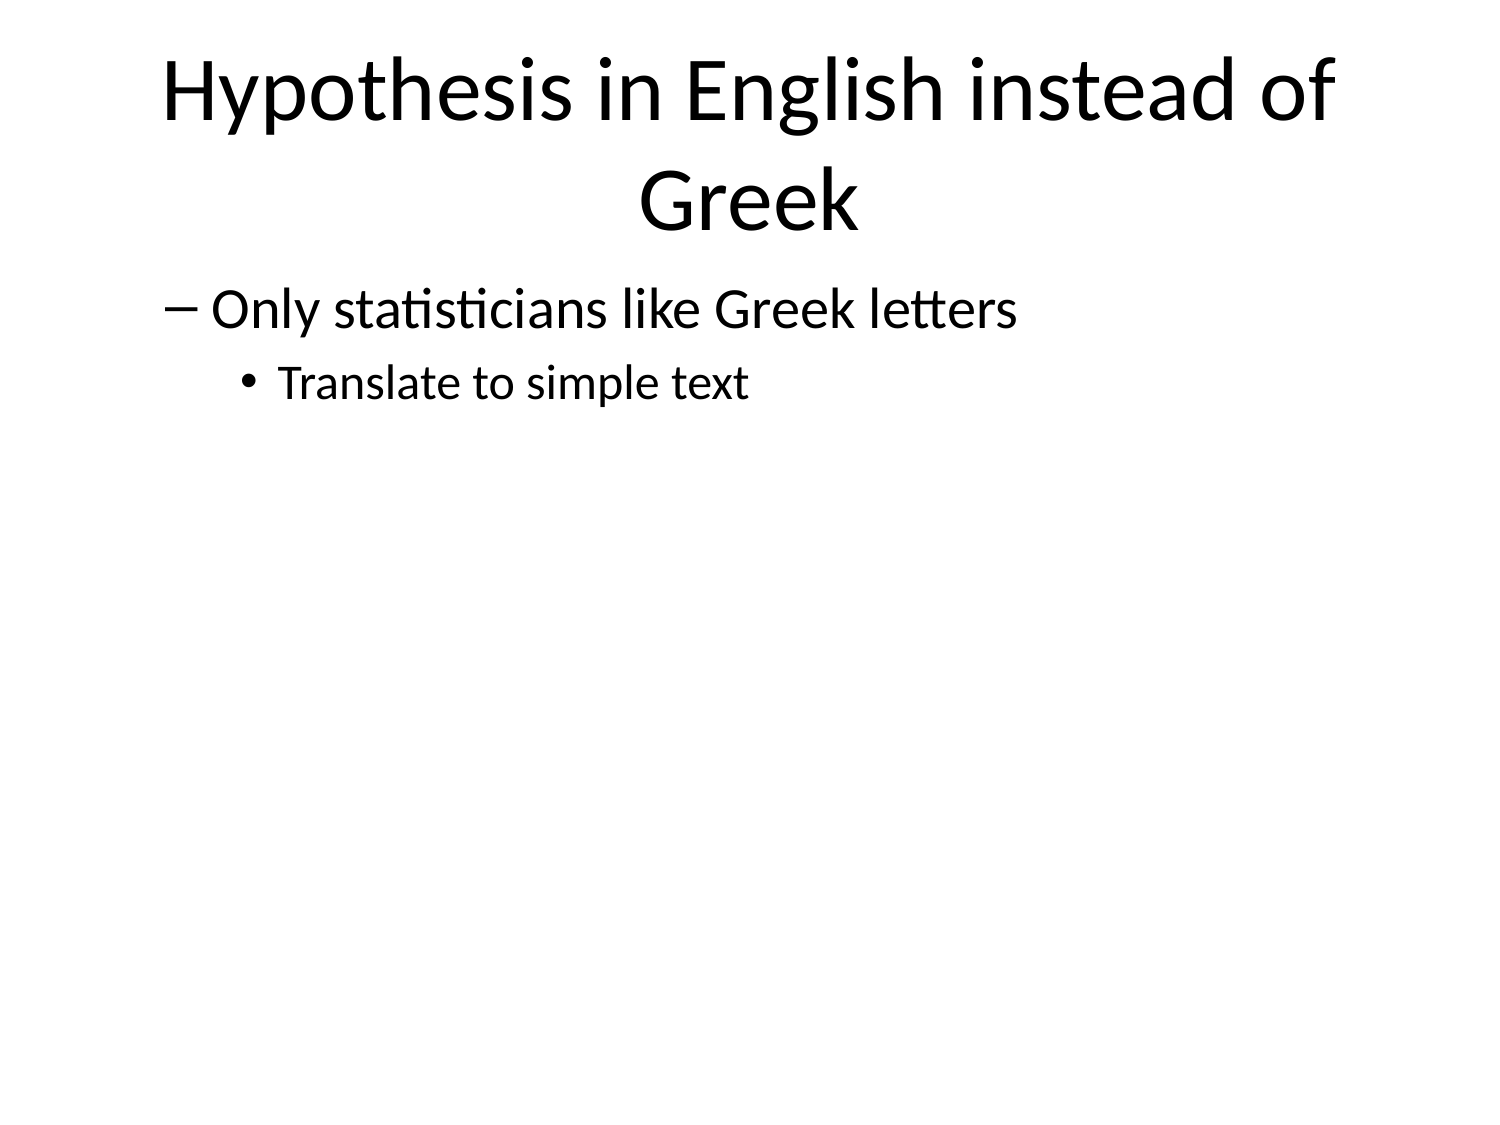

# Hypothesis in English instead of Greek
Only statisticians like Greek letters
Translate to simple text